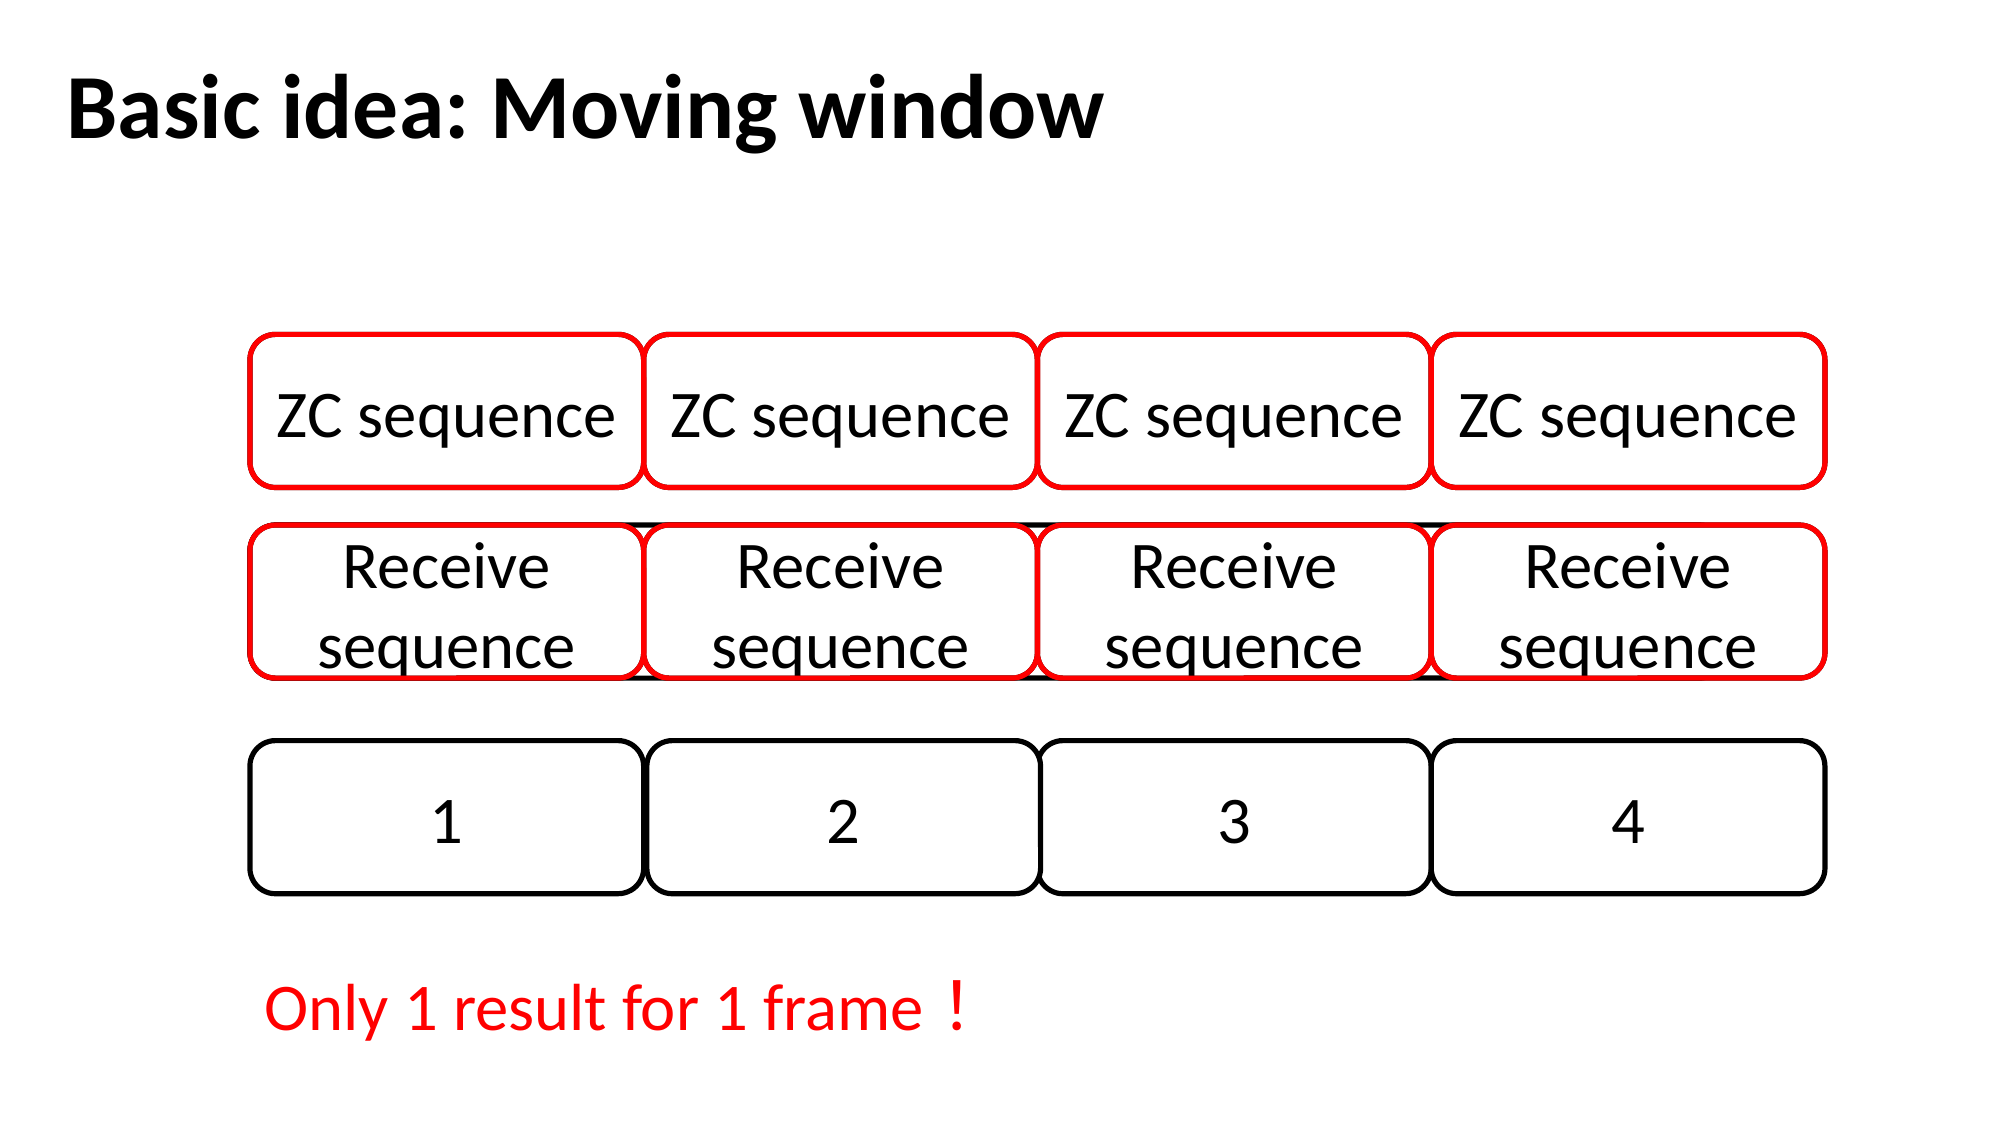

# Basic idea: Moving window
ZC sequence

ZC sequence

ZC sequence

ZC sequence

Receive sequence

Receive sequence

Receive sequence

Receive sequence

1
2
3
4
Only 1 result for 1 frame！